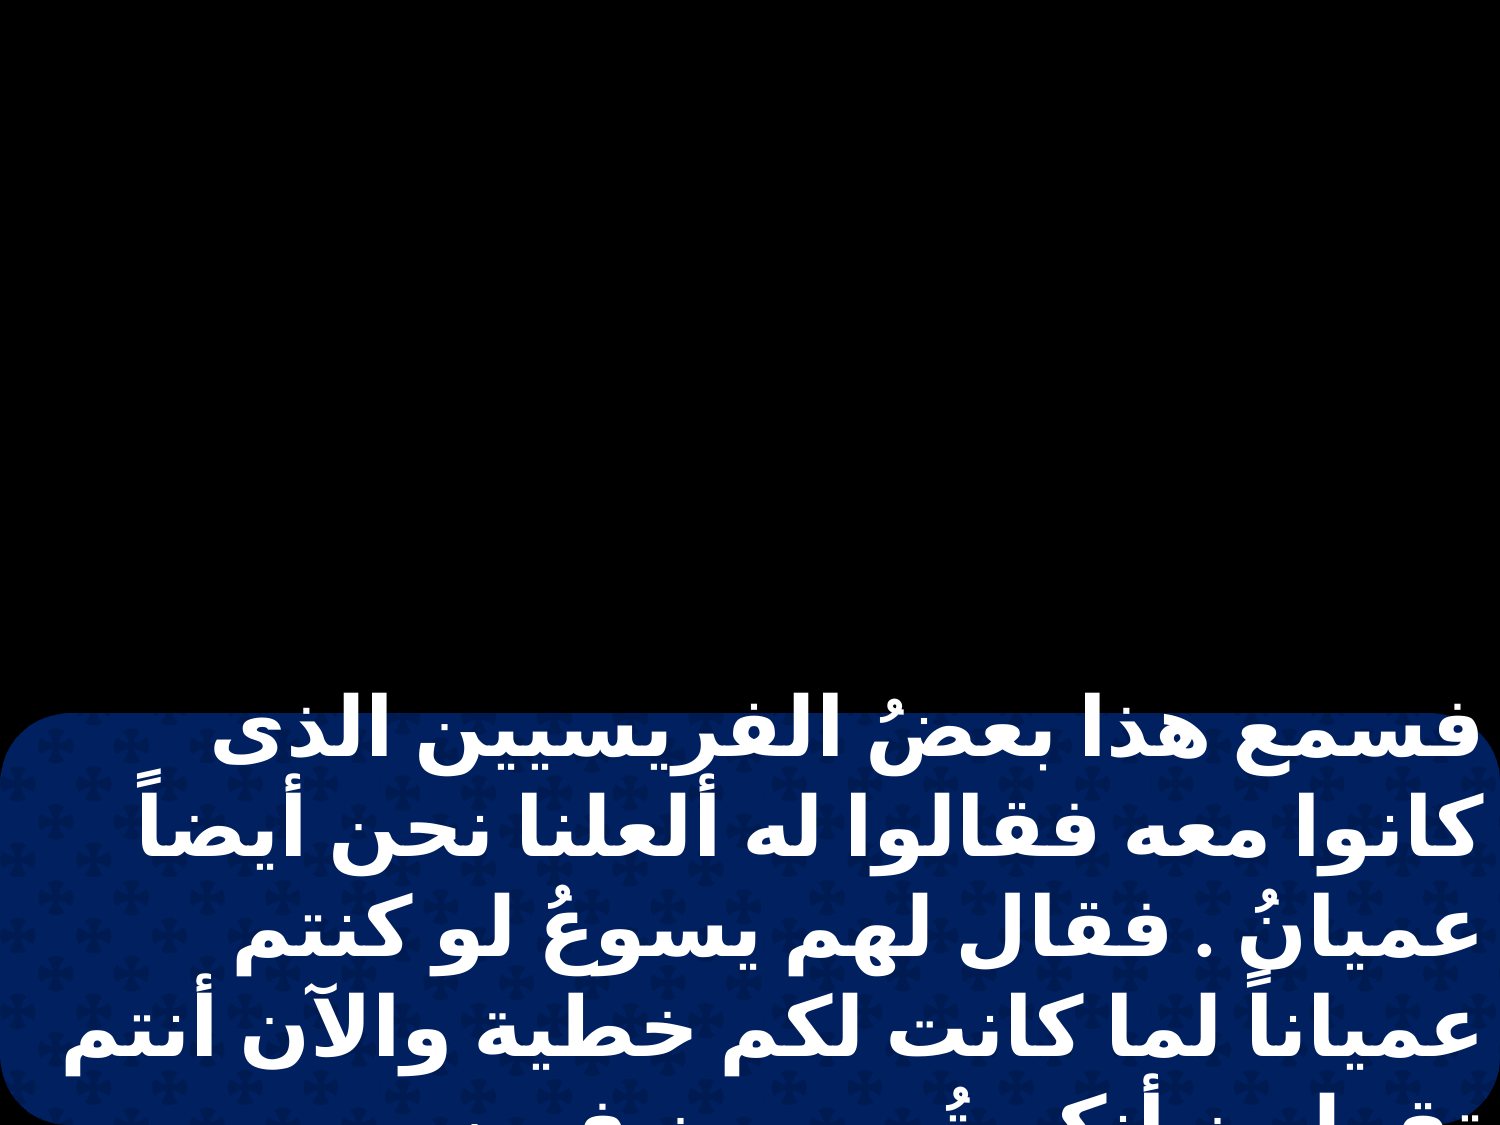

فسمع هذا بعضُ الفريسيين الذى كانوا معه فقالوا له ألعلنا نحن أيضاً عميانُ . فقال لهم يسوعُ لو كنتم عمياناً لما كانت لكم خطية والآن أنتم تقولون أنكم تُبصرون فمن